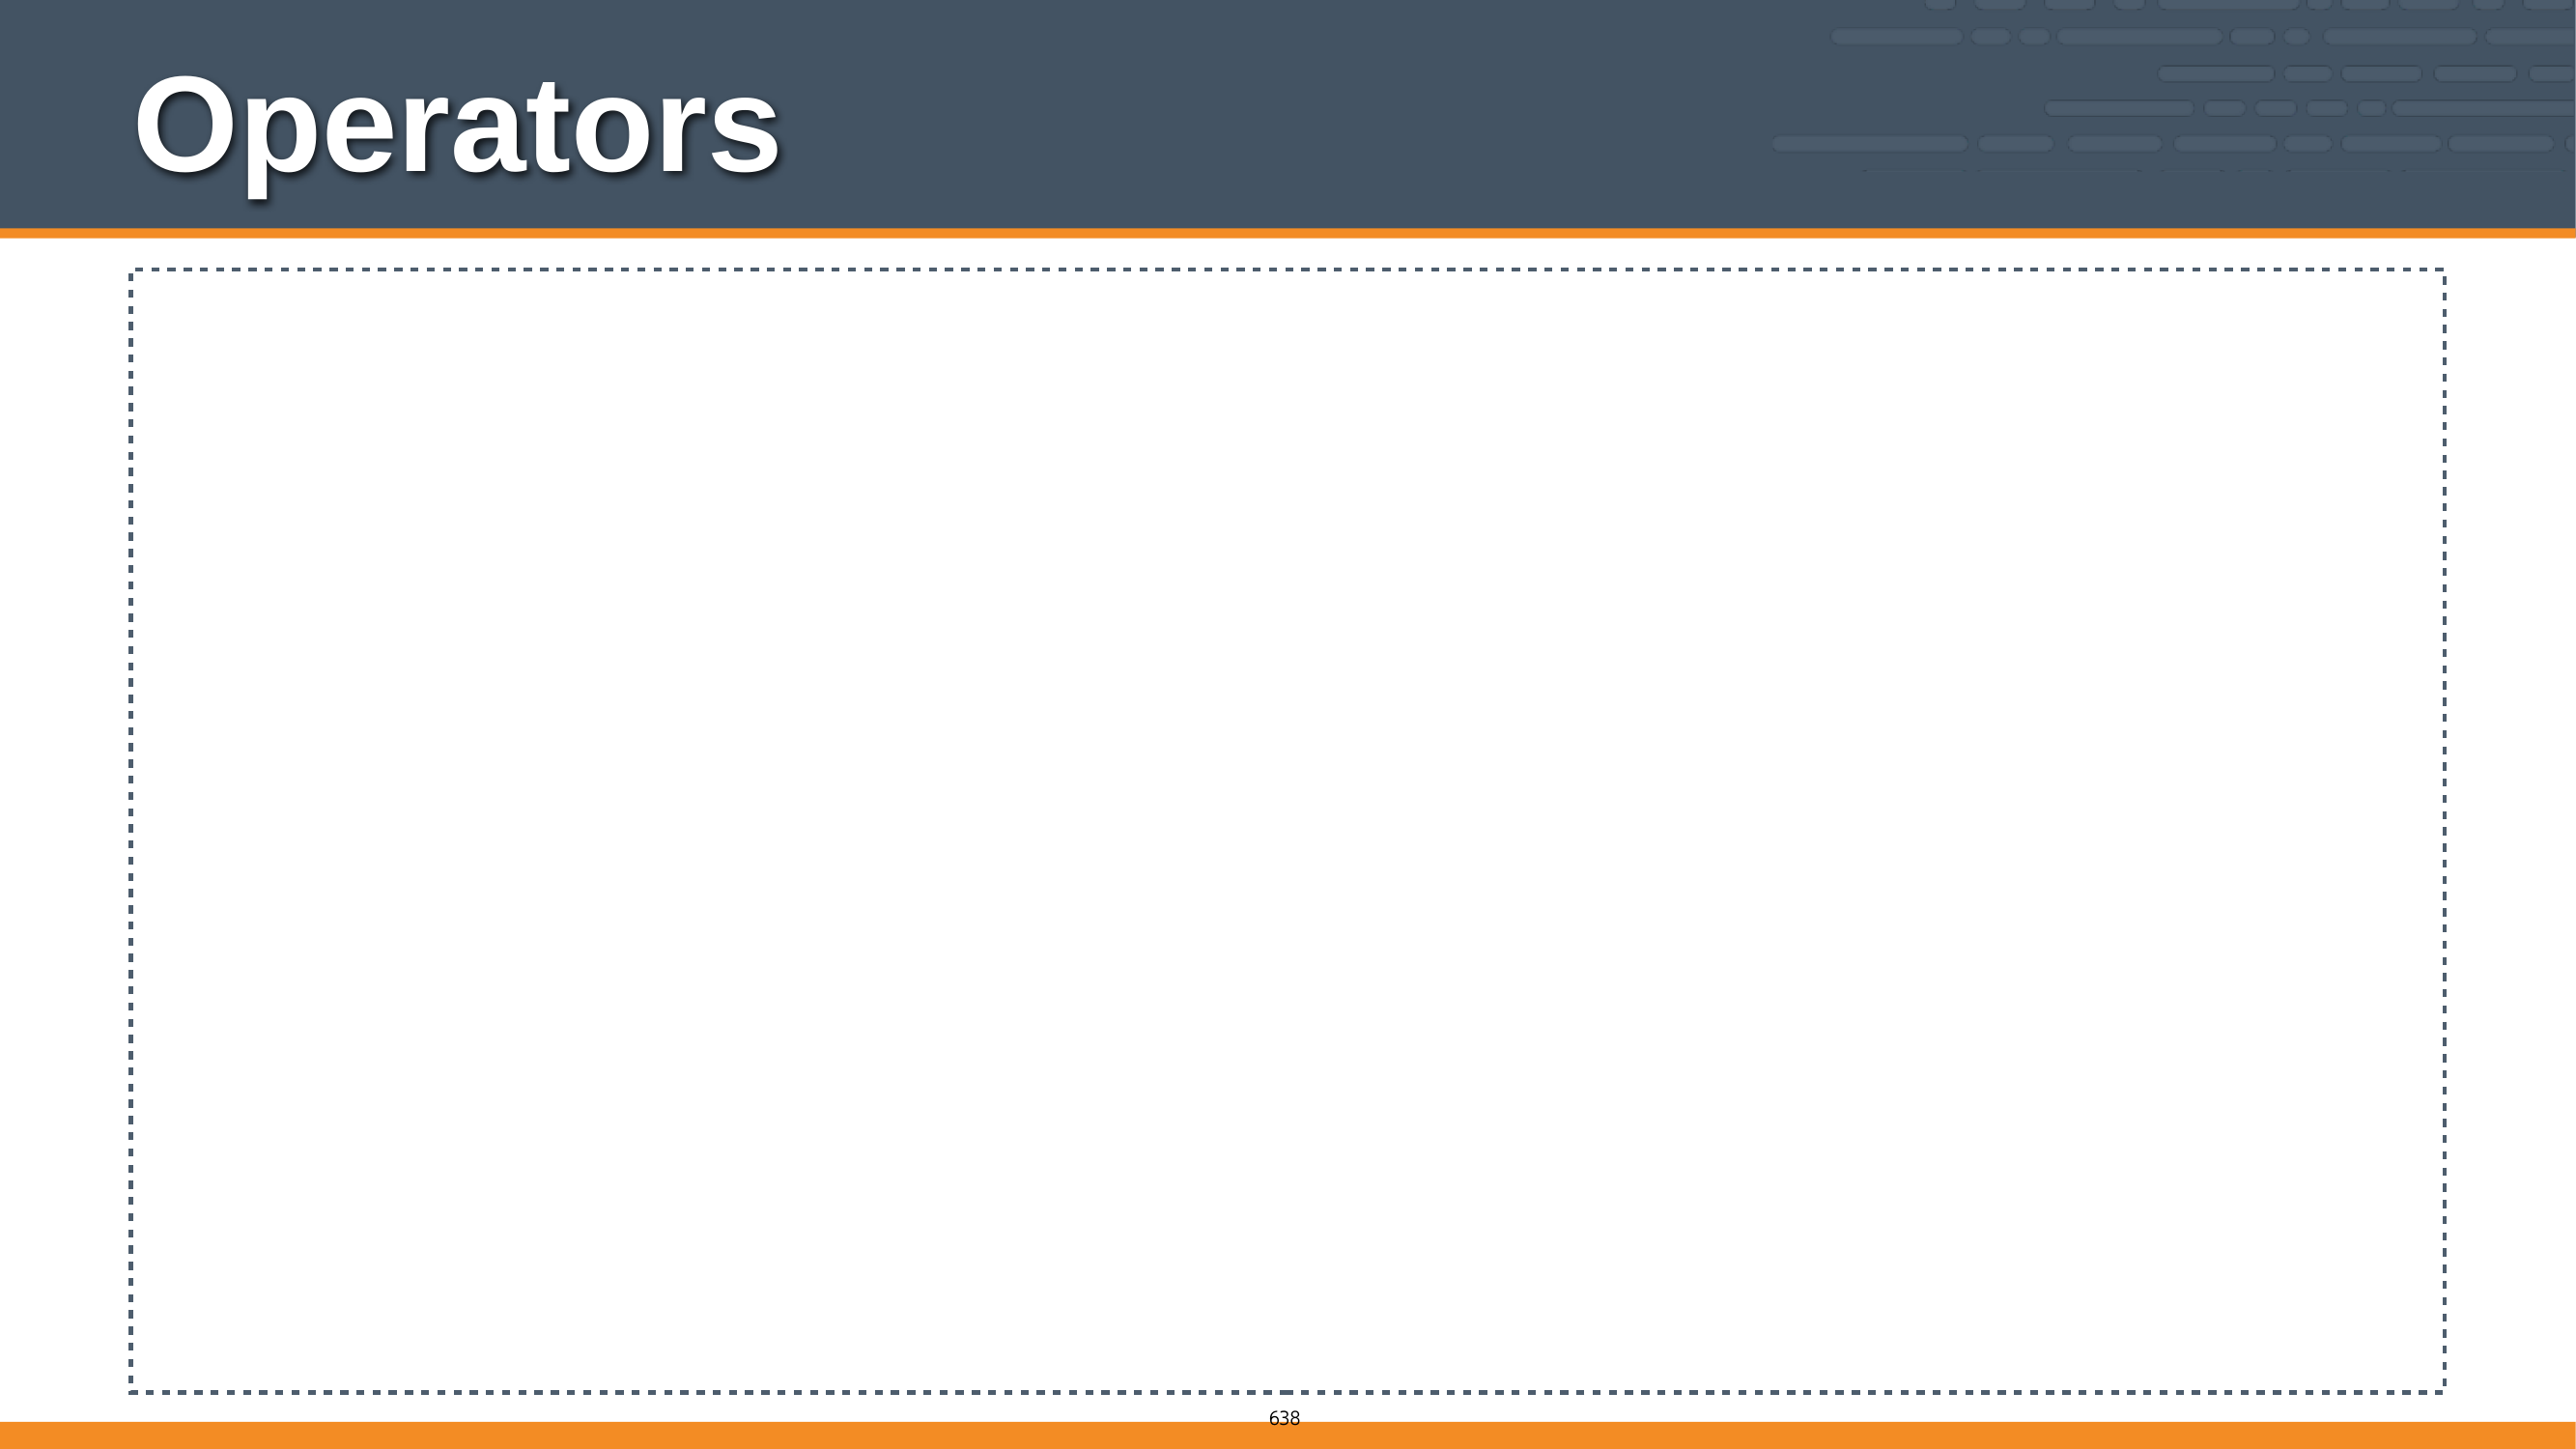

# Operators
irb(main):035:0> 5 <=> 5
=> 0

irb(main):036:0> 5 <=> 6
=> -1

irb(main):037:0> 5 <=> 4
=> 1
638